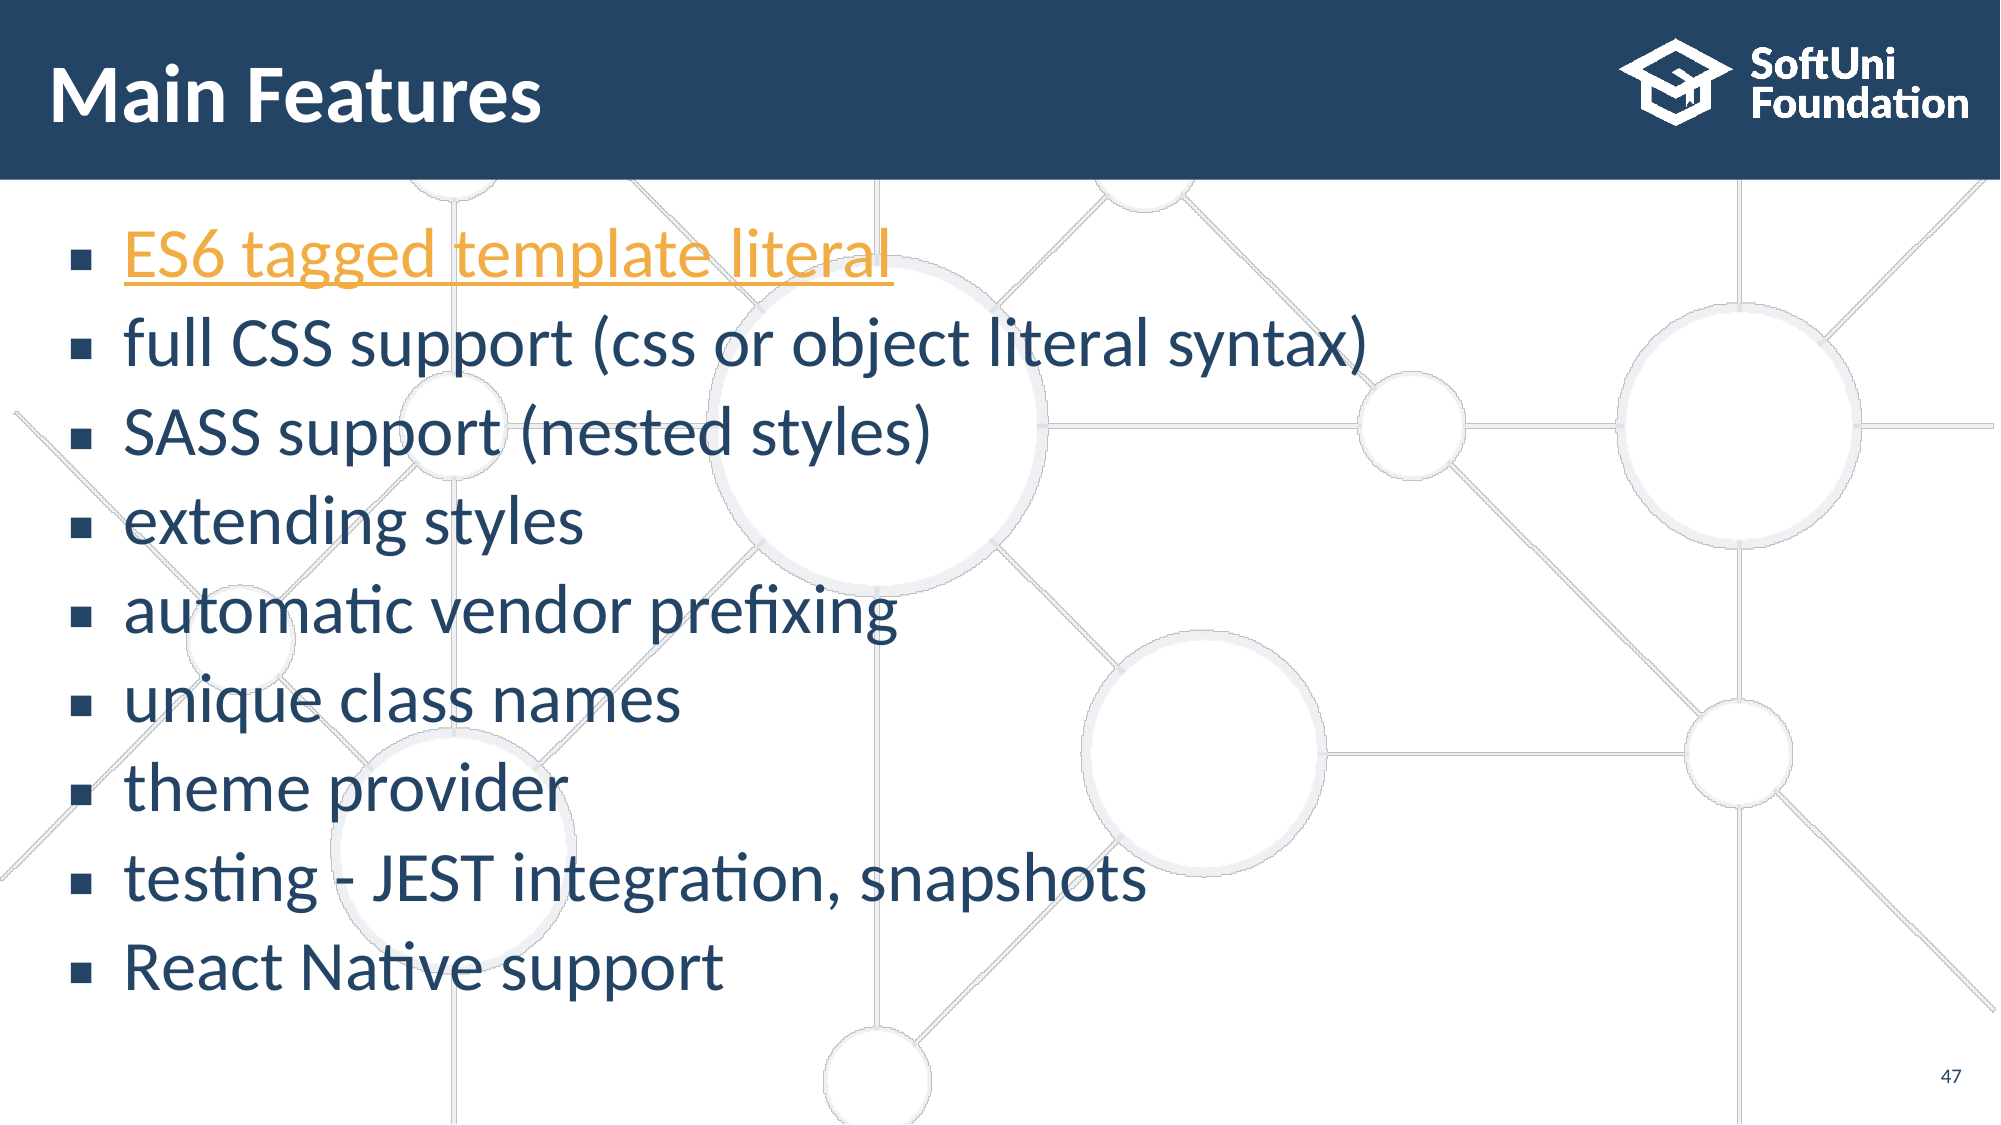

# Main Features
ES6 tagged template literal
full CSS support (css or object literal syntax)
SASS support (nested styles)
extending styles
automatic vendor prefixing
unique class names
theme provider
testing - JEST integration, snapshots
React Native support
47